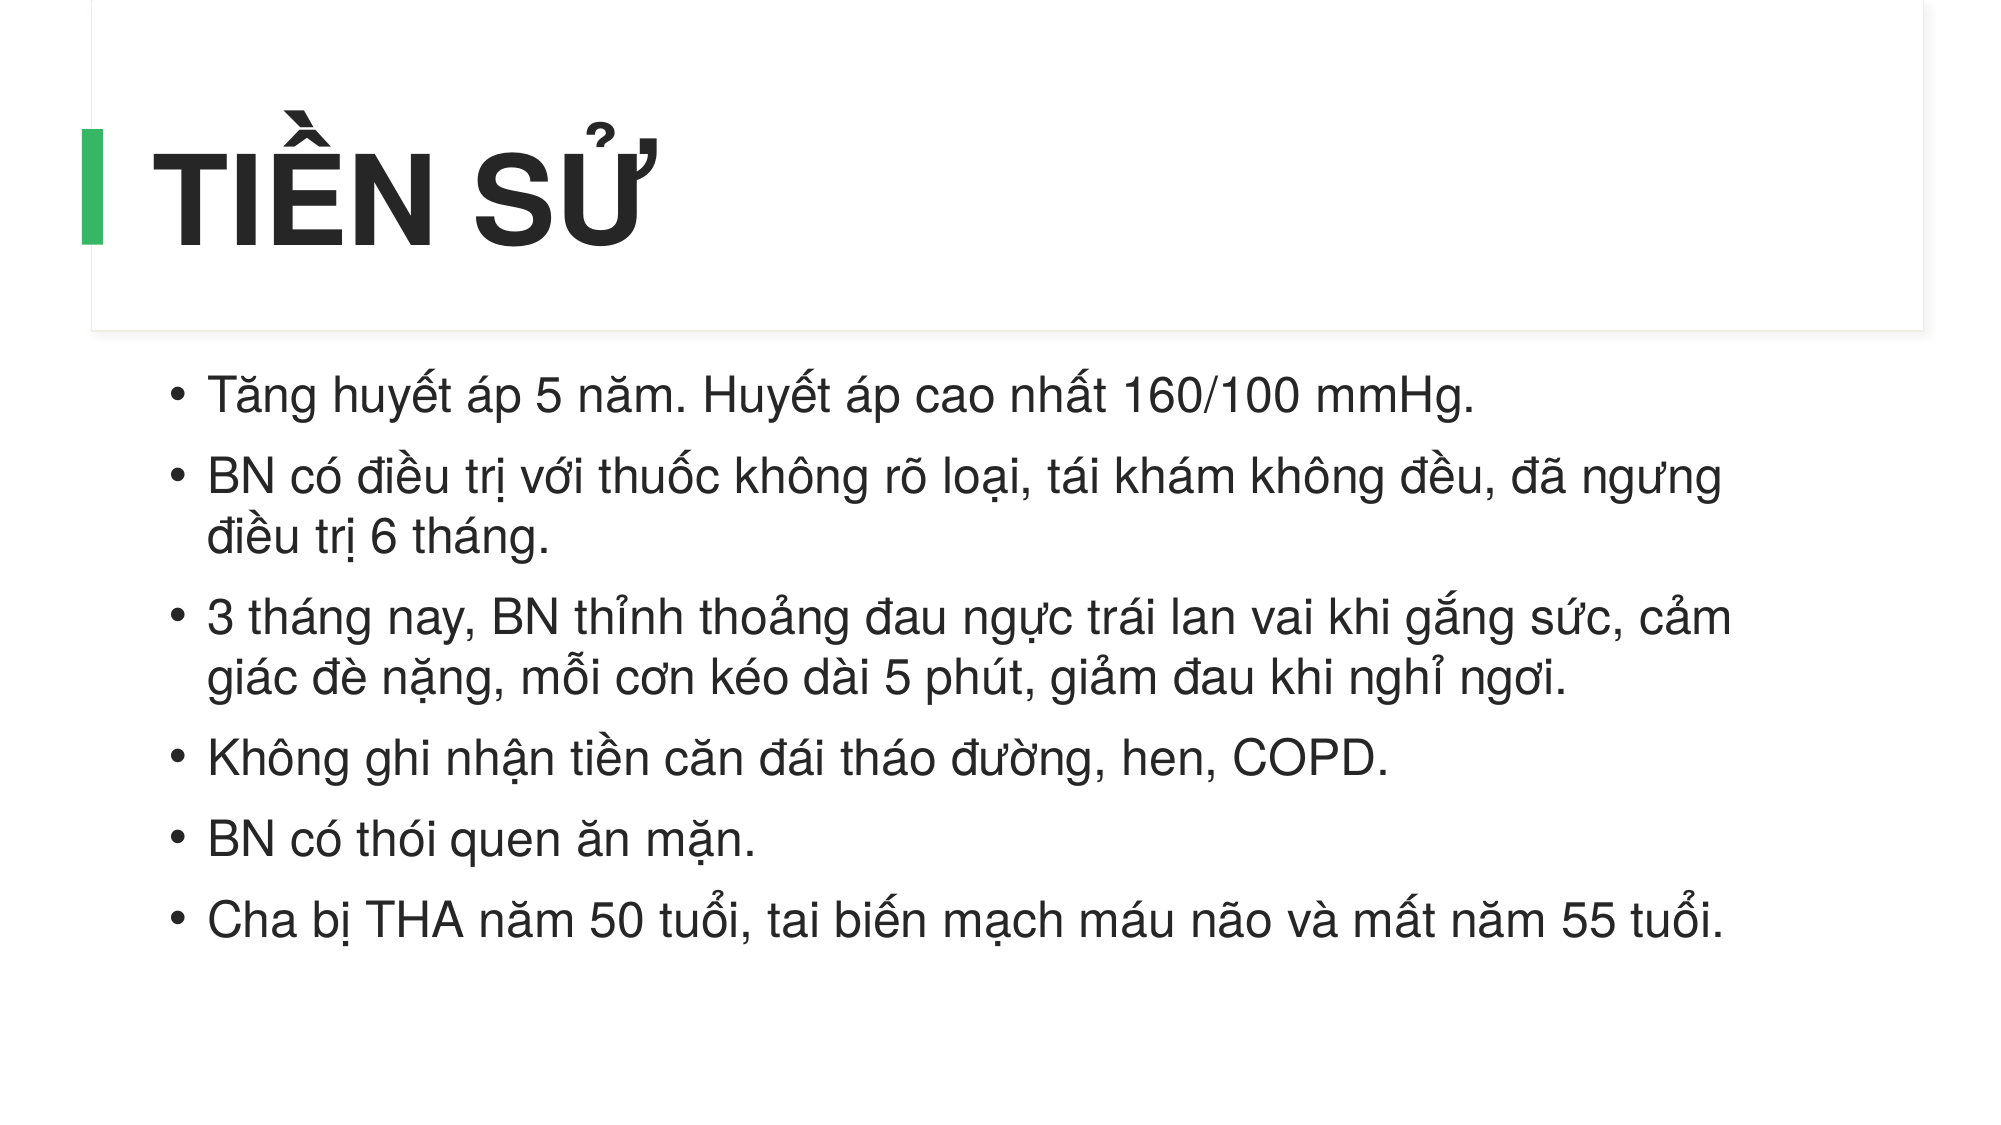

# TIỀN SỬ
Tăng huyết áp 5 năm. Huyết áp cao nhất 160/100 mmHg.
BN có điều trị với thuốc không rõ loại, tái khám không đều, đã ngưng điều trị 6 tháng.
3 tháng nay, BN thỉnh thoảng đau ngực trái lan vai khi gắng sức, cảm giác đè nặng, mỗi cơn kéo dài 5 phút, giảm đau khi nghỉ ngơi.
Không ghi nhận tiền căn đái tháo đường, hen, COPD.
BN có thói quen ăn mặn.
Cha bị THA năm 50 tuổi, tai biến mạch máu não và mất năm 55 tuổi.